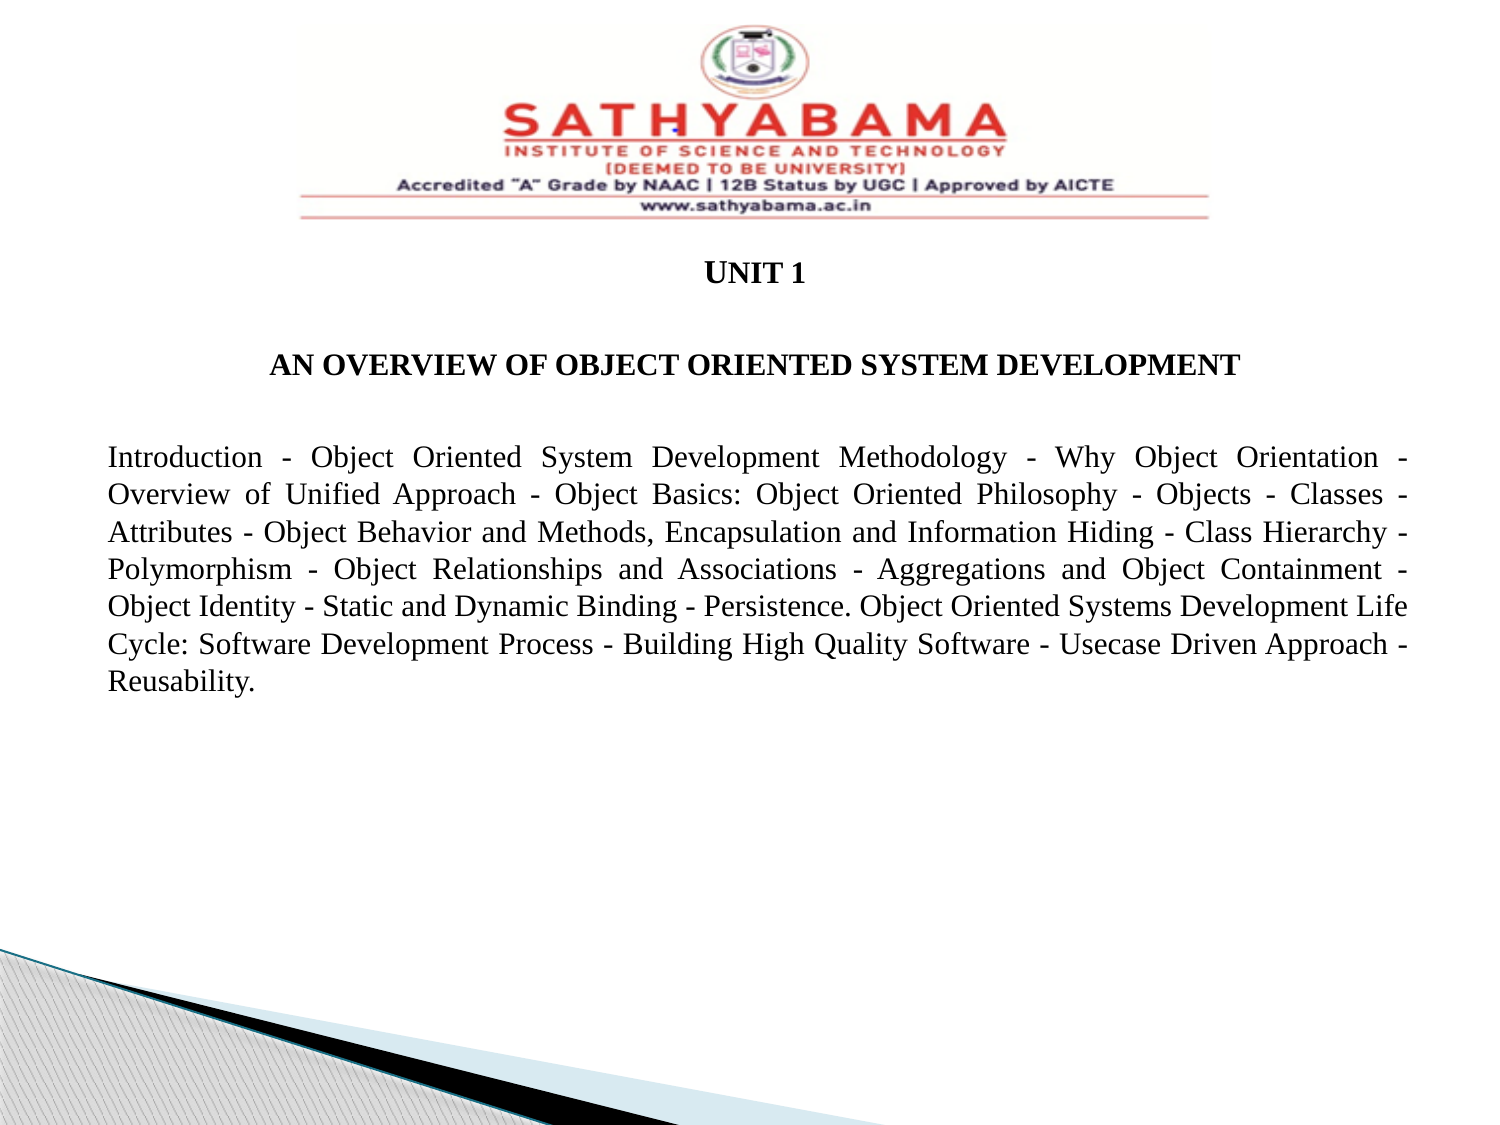

#
UNIT 1

AN OVERVIEW OF OBJECT ORIENTED SYSTEM DEVELOPMENT

Introduction - Object Oriented System Development Methodology - Why Object Orientation - Overview of Unified Approach - Object Basics: Object Oriented Philosophy - Objects - Classes - Attributes - Object Behavior and Methods, Encapsulation and Information Hiding - Class Hierarchy - Polymorphism - Object Relationships and Associations - Aggregations and Object Containment - Object Identity - Static and Dynamic Binding - Persistence. Object Oriented Systems Development Life Cycle: Software Development Process - Building High Quality Software - Usecase Driven Approach - Reusability.